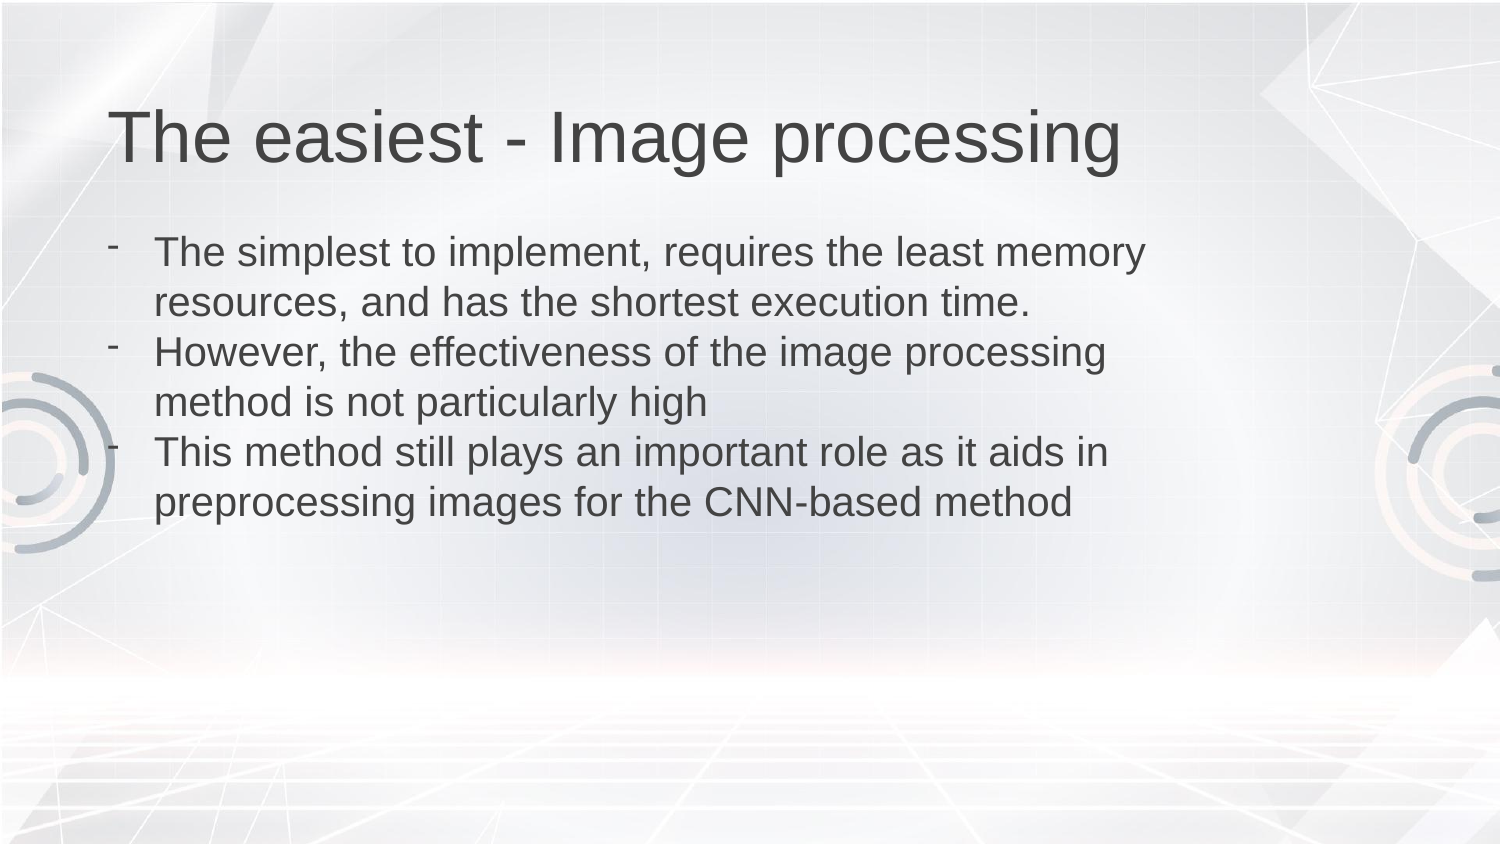

# The easiest - Image processing
The simplest to implement, requires the least memory resources, and has the shortest execution time.
However, the effectiveness of the image processing method is not particularly high
This method still plays an important role as it aids in preprocessing images for the CNN-based method